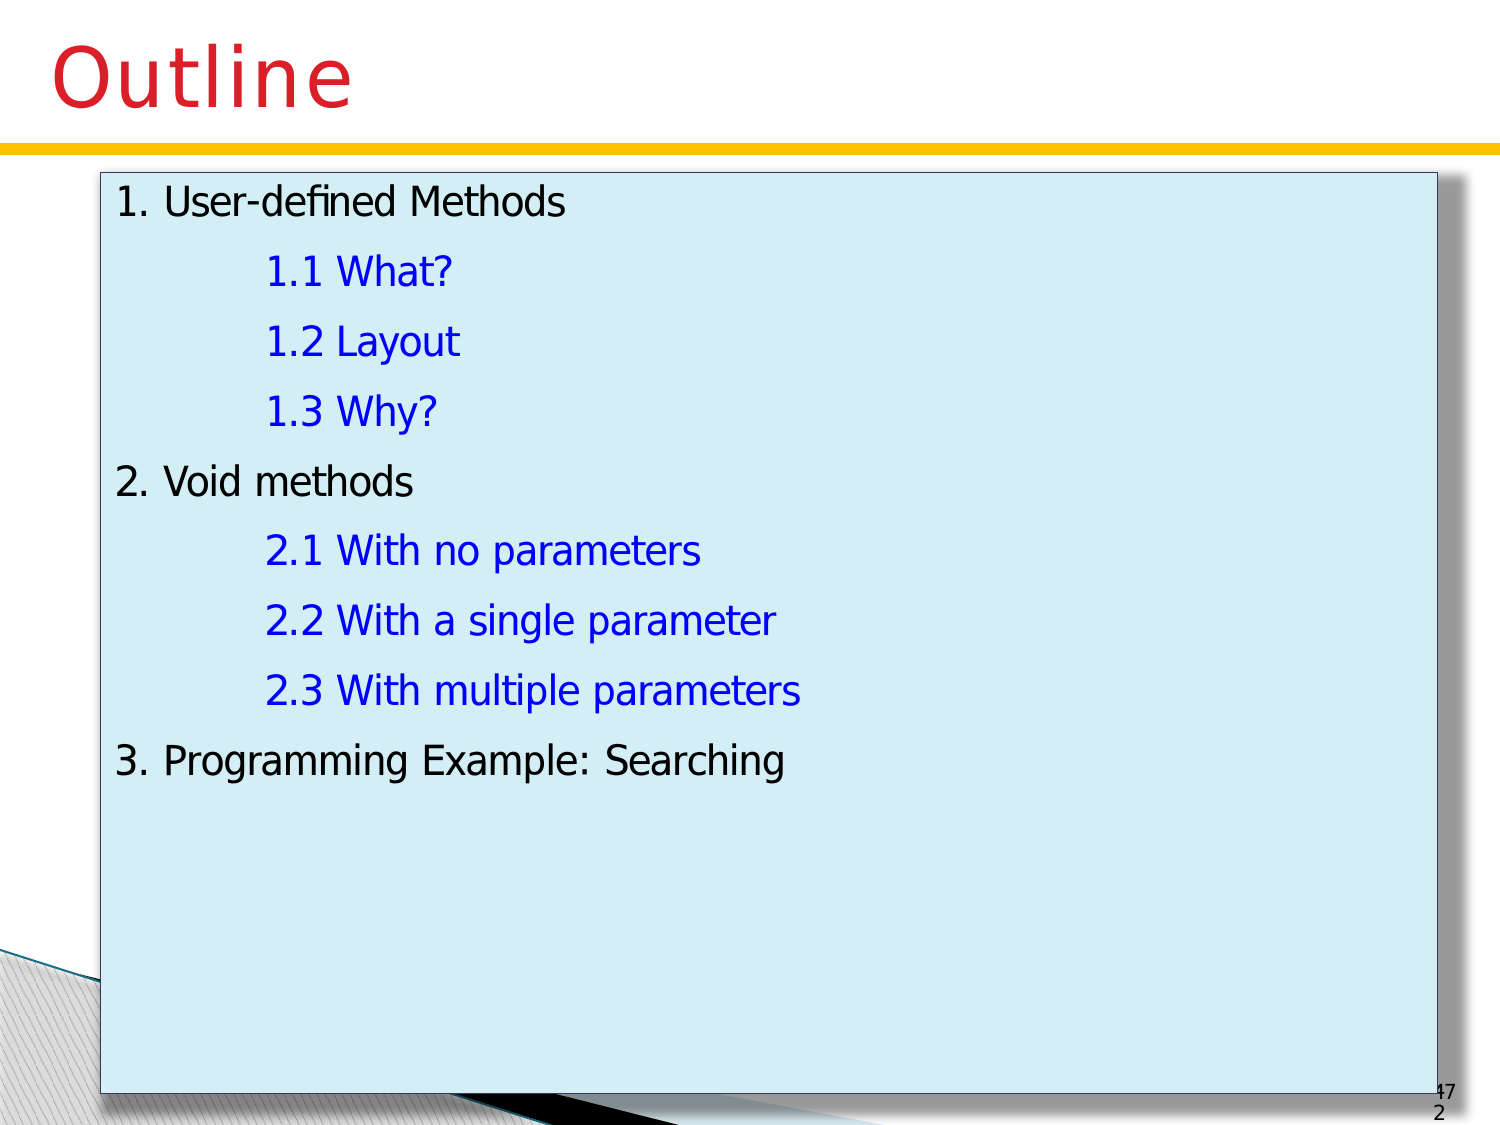

# Outline
1. User-defined Methods
	1.1 What?
	1.2 Layout
	1.3 Why?
2. Void methods
	2.1 With no parameters
	2.2 With a single parameter
	2.3 With multiple parameters
3. Programming Example: Searching
472